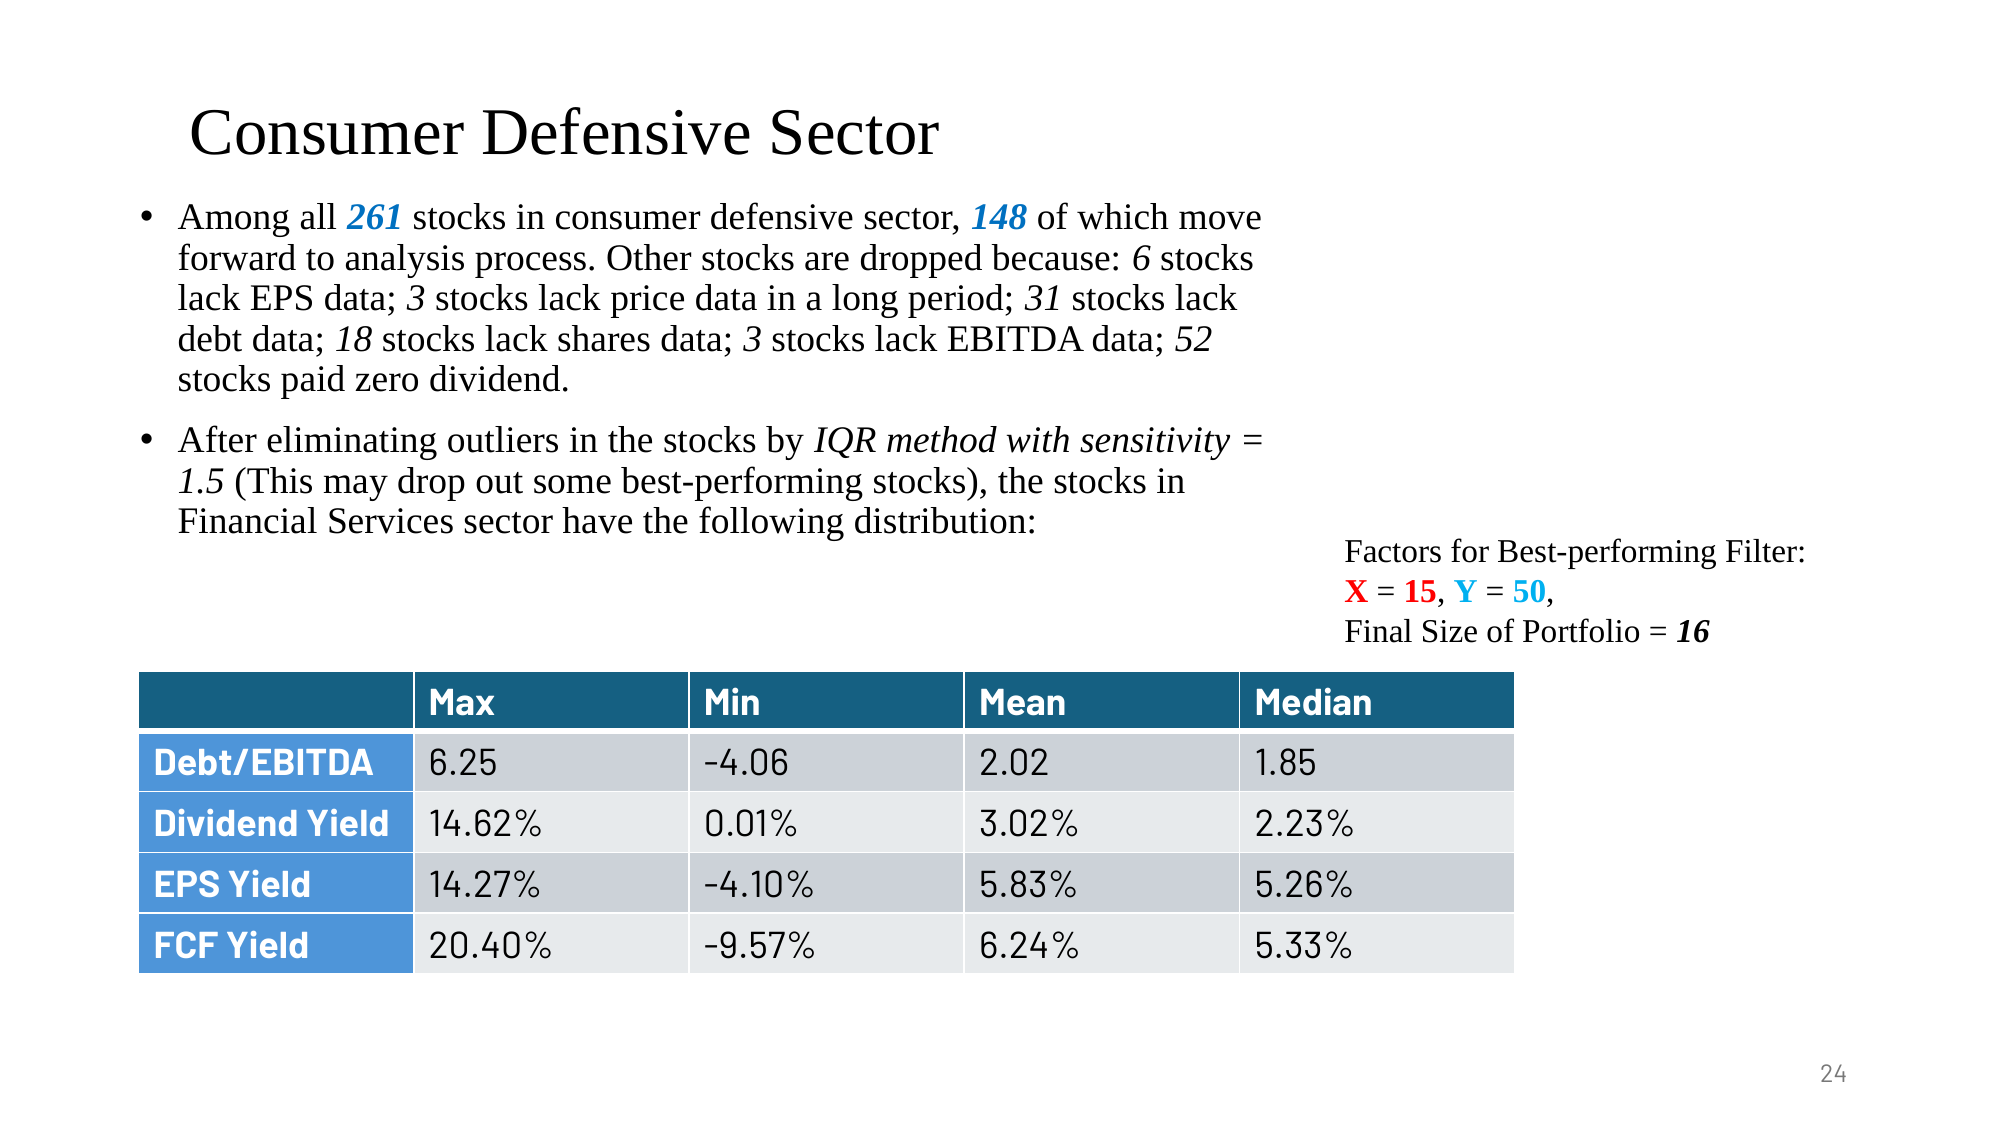

# Consumer Defensive Sector

Among all 261 stocks in consumer defensive sector, 148 of which move forward to analysis process. Other stocks are dropped because: 6 stocks lack EPS data; 3 stocks lack price data in a long period; 31 stocks lack debt data; 18 stocks lack shares data; 3 stocks lack EBITDA data; 52 stocks paid zero dividend.
After eliminating outliers in the stocks by IQR method with sensitivity = 1.5 (This may drop out some best-performing stocks), the stocks in Financial Services sector have the following distribution:
Factors for Best-performing Filter:
X = 15, Y = 50,
Final Size of Portfolio = 16
|  | Max | Min | Mean | Median |
| --- | --- | --- | --- | --- |
| Debt/EBITDA | 6.25 | -4.06 | 2.02 | 1.85 |
| Dividend Yield | 14.62% | 0.01% | 3.02% | 2.23% |
| EPS Yield | 14.27% | -4.10% | 5.83% | 5.26% |
| FCF Yield | 20.40% | -9.57% | 6.24% | 5.33% |
24